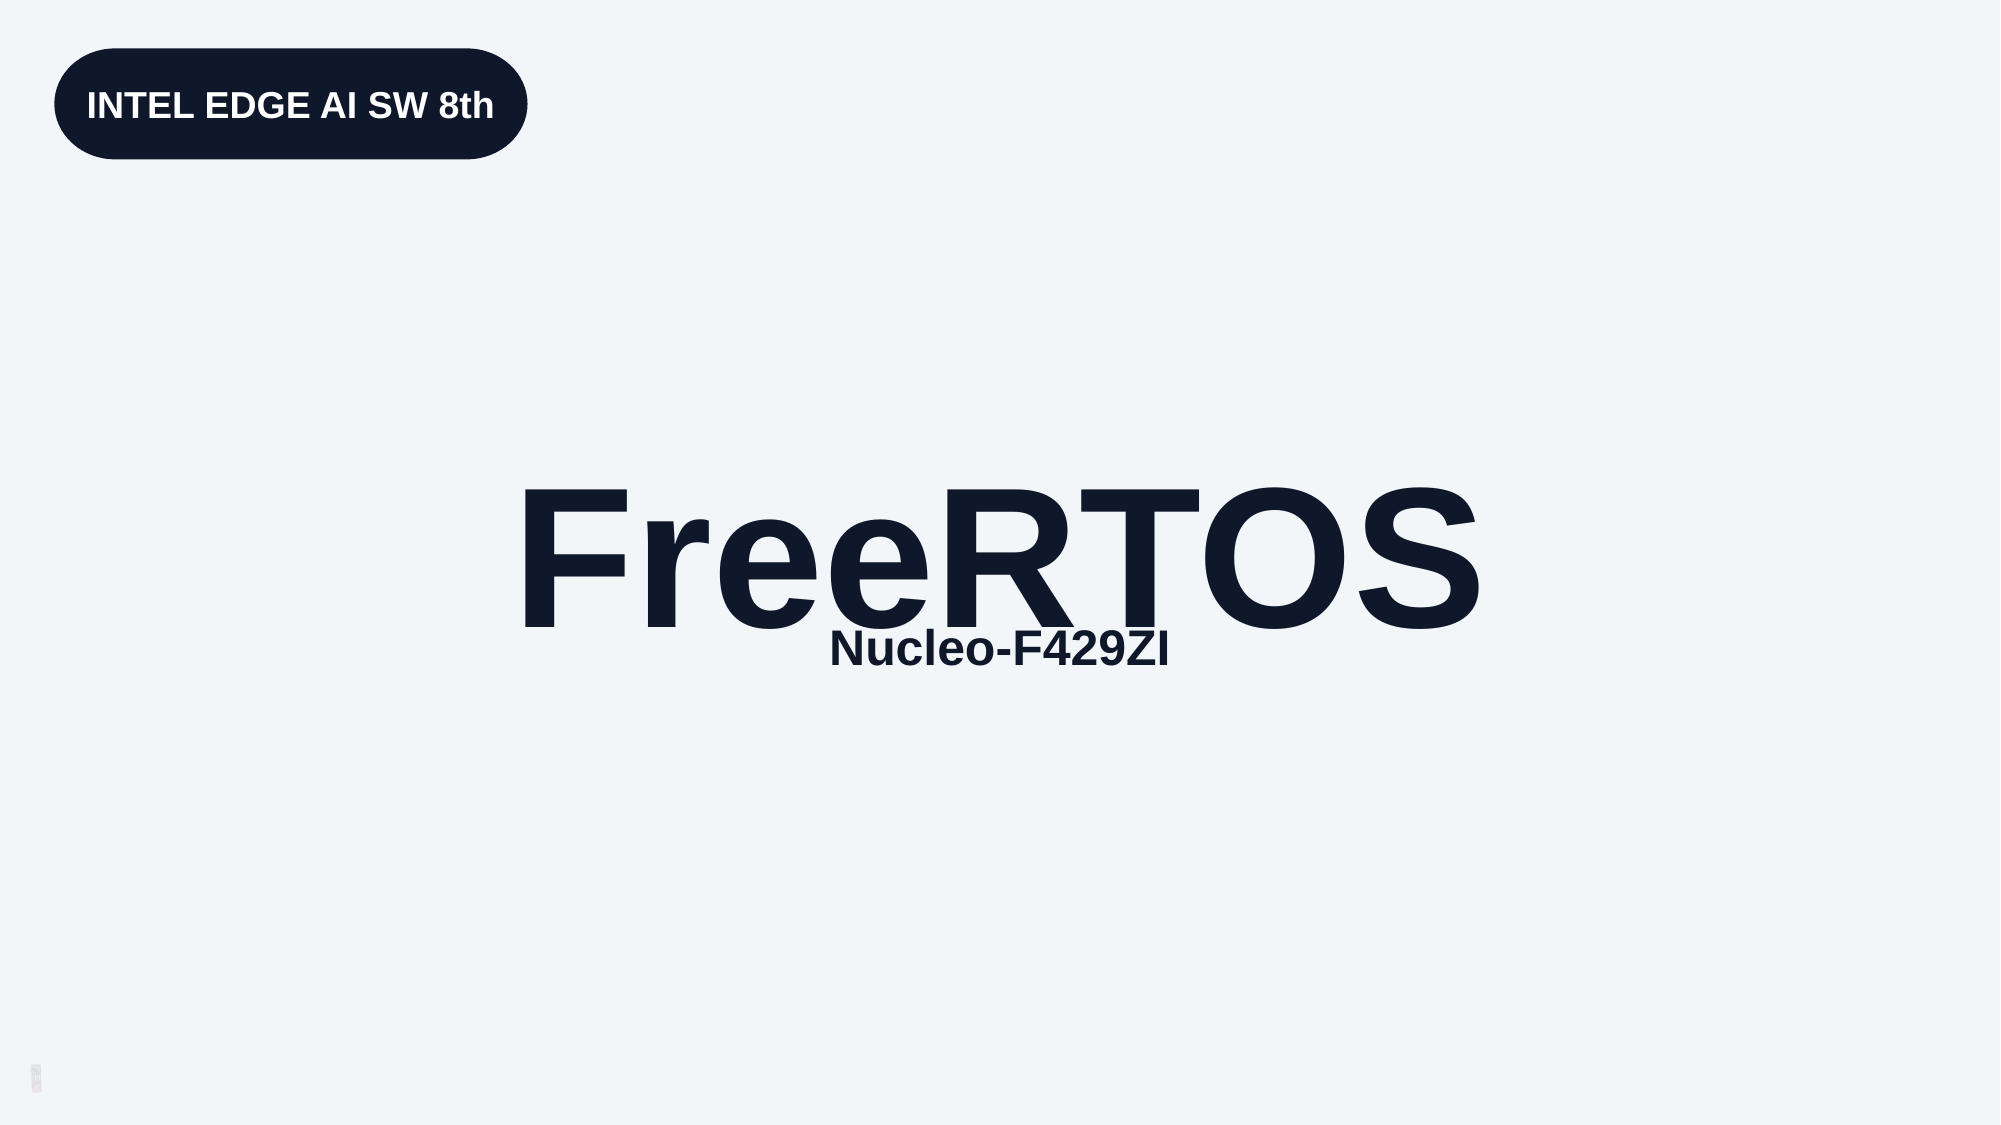

INTEL EDGE AI SW 8th
FreeRTOS
Nucleo-F429ZI